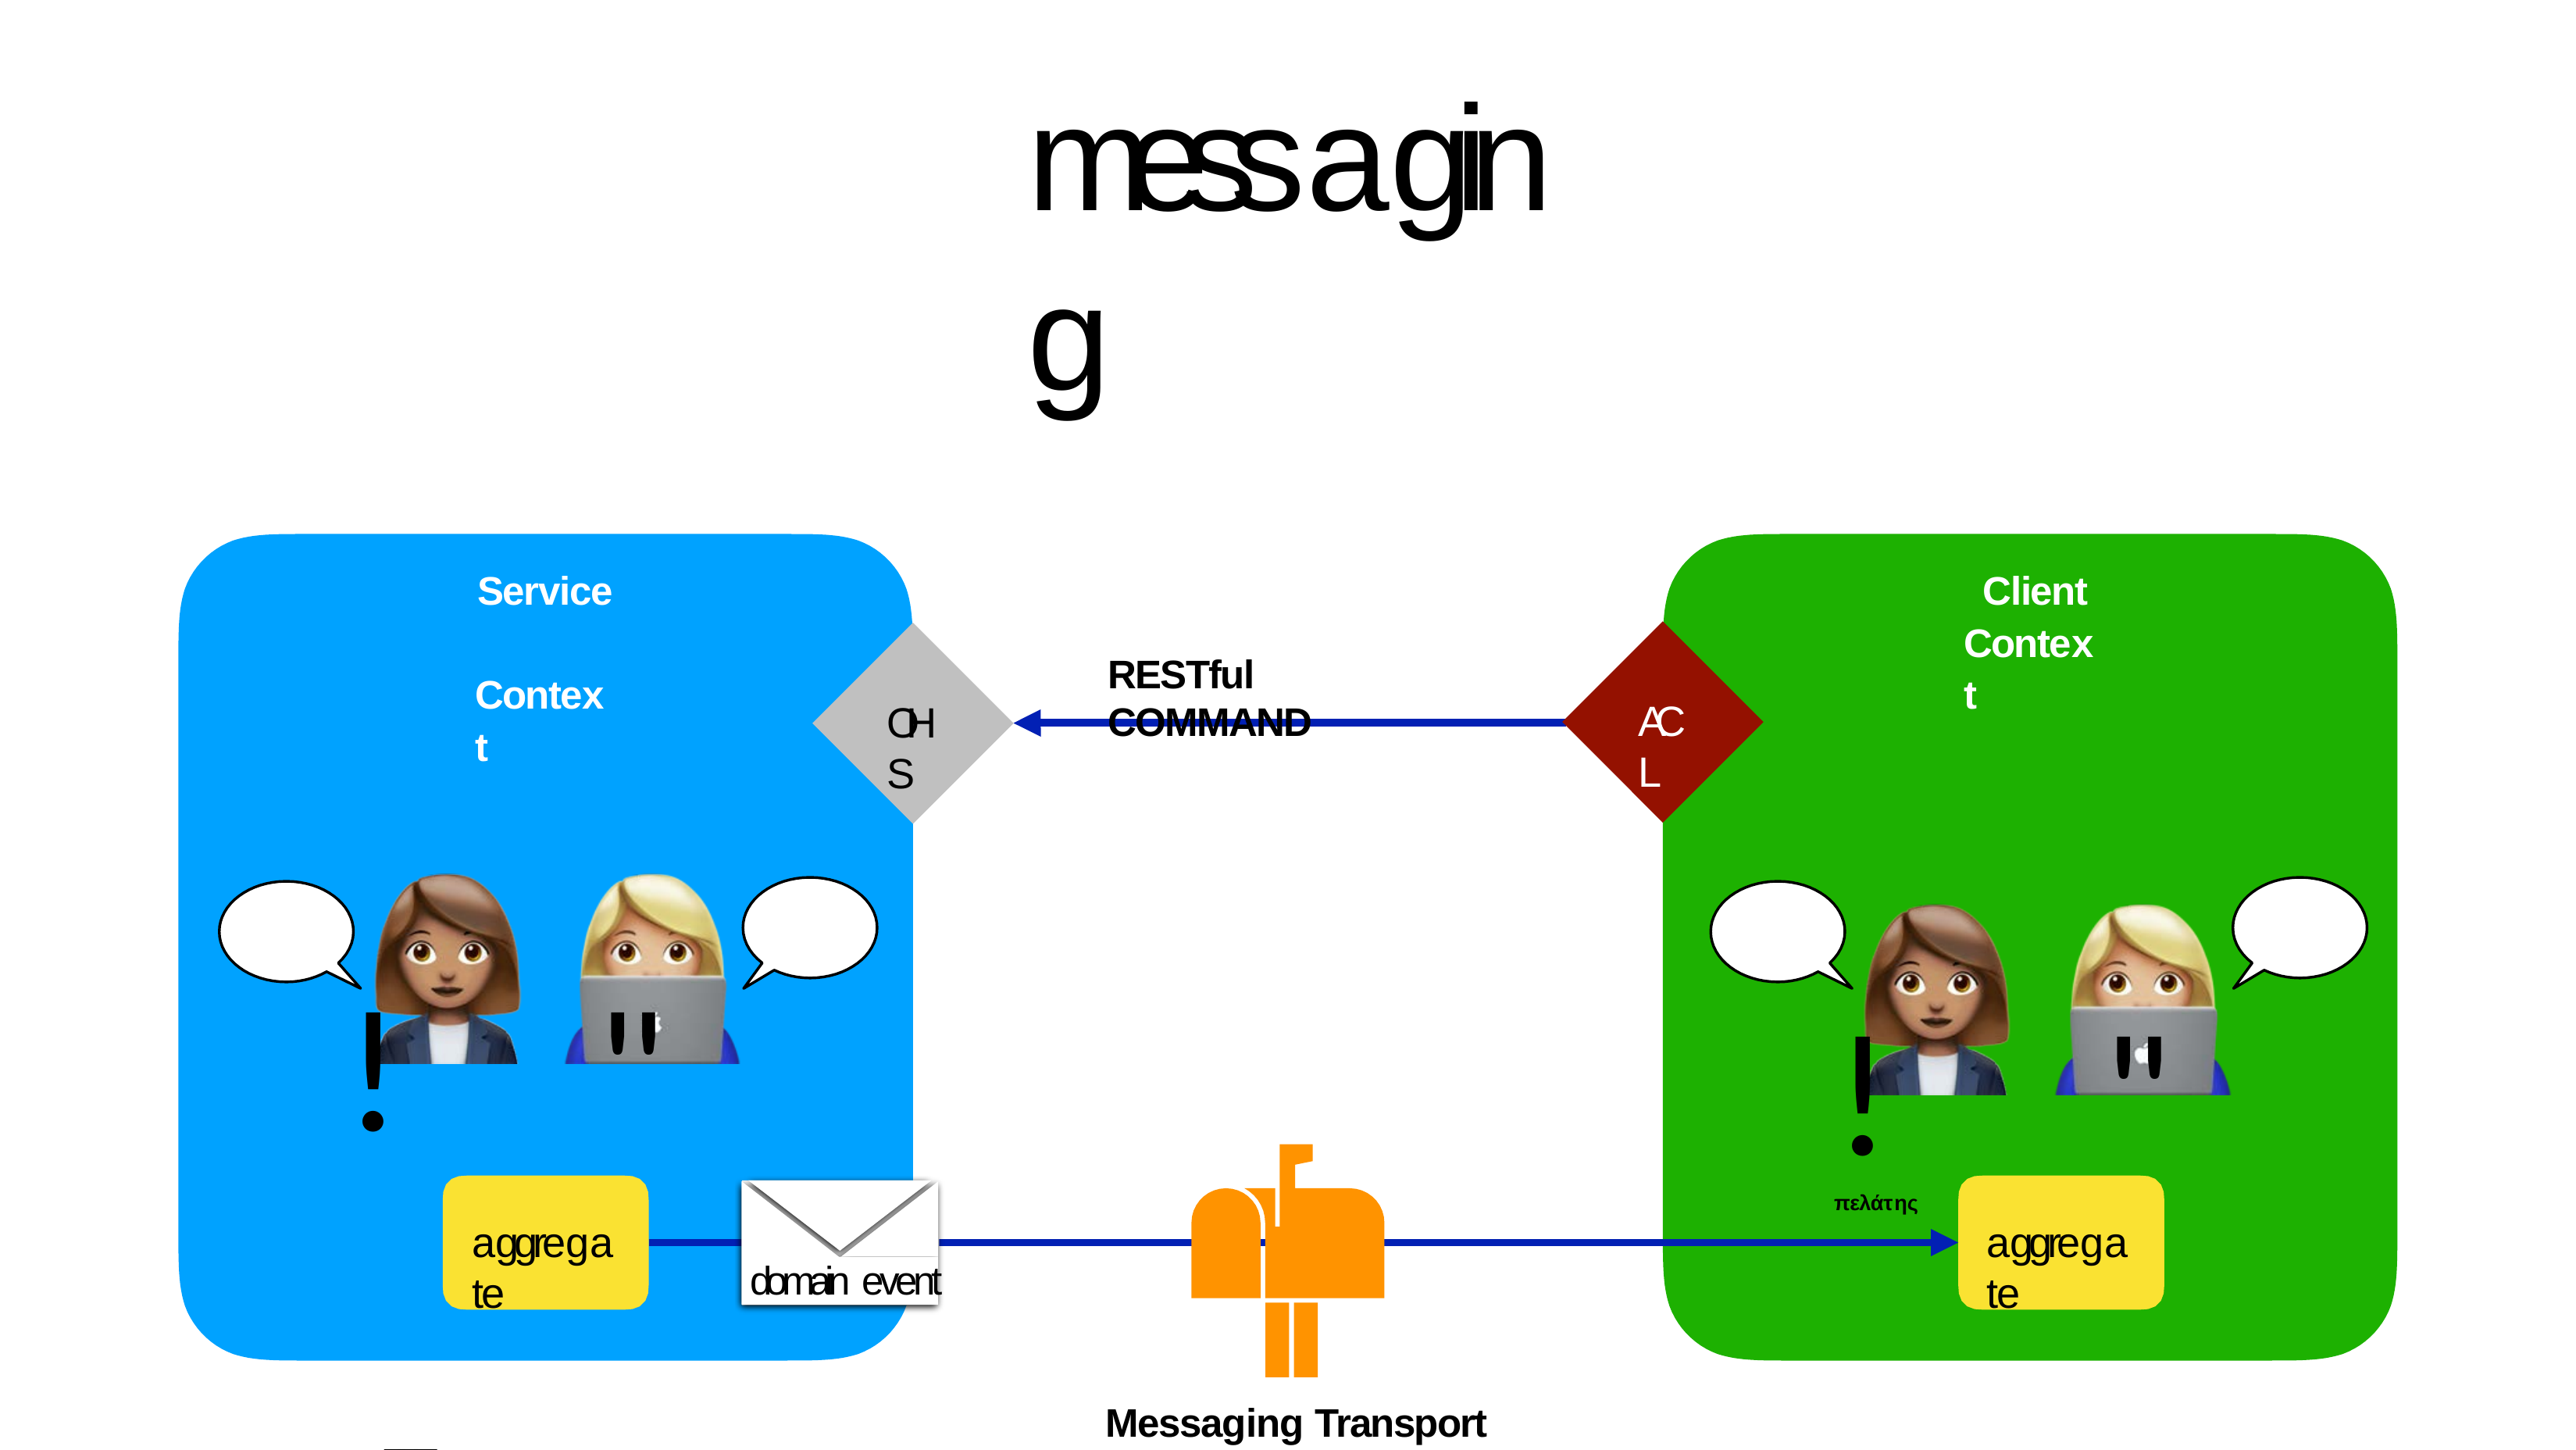

# messaging

Service  Context
Client  Context

RESTful COMMAND
ACL
OHS

!" ग्राहक
!"πελάτης

aggregate
aggregate

domain event

Messaging Transport